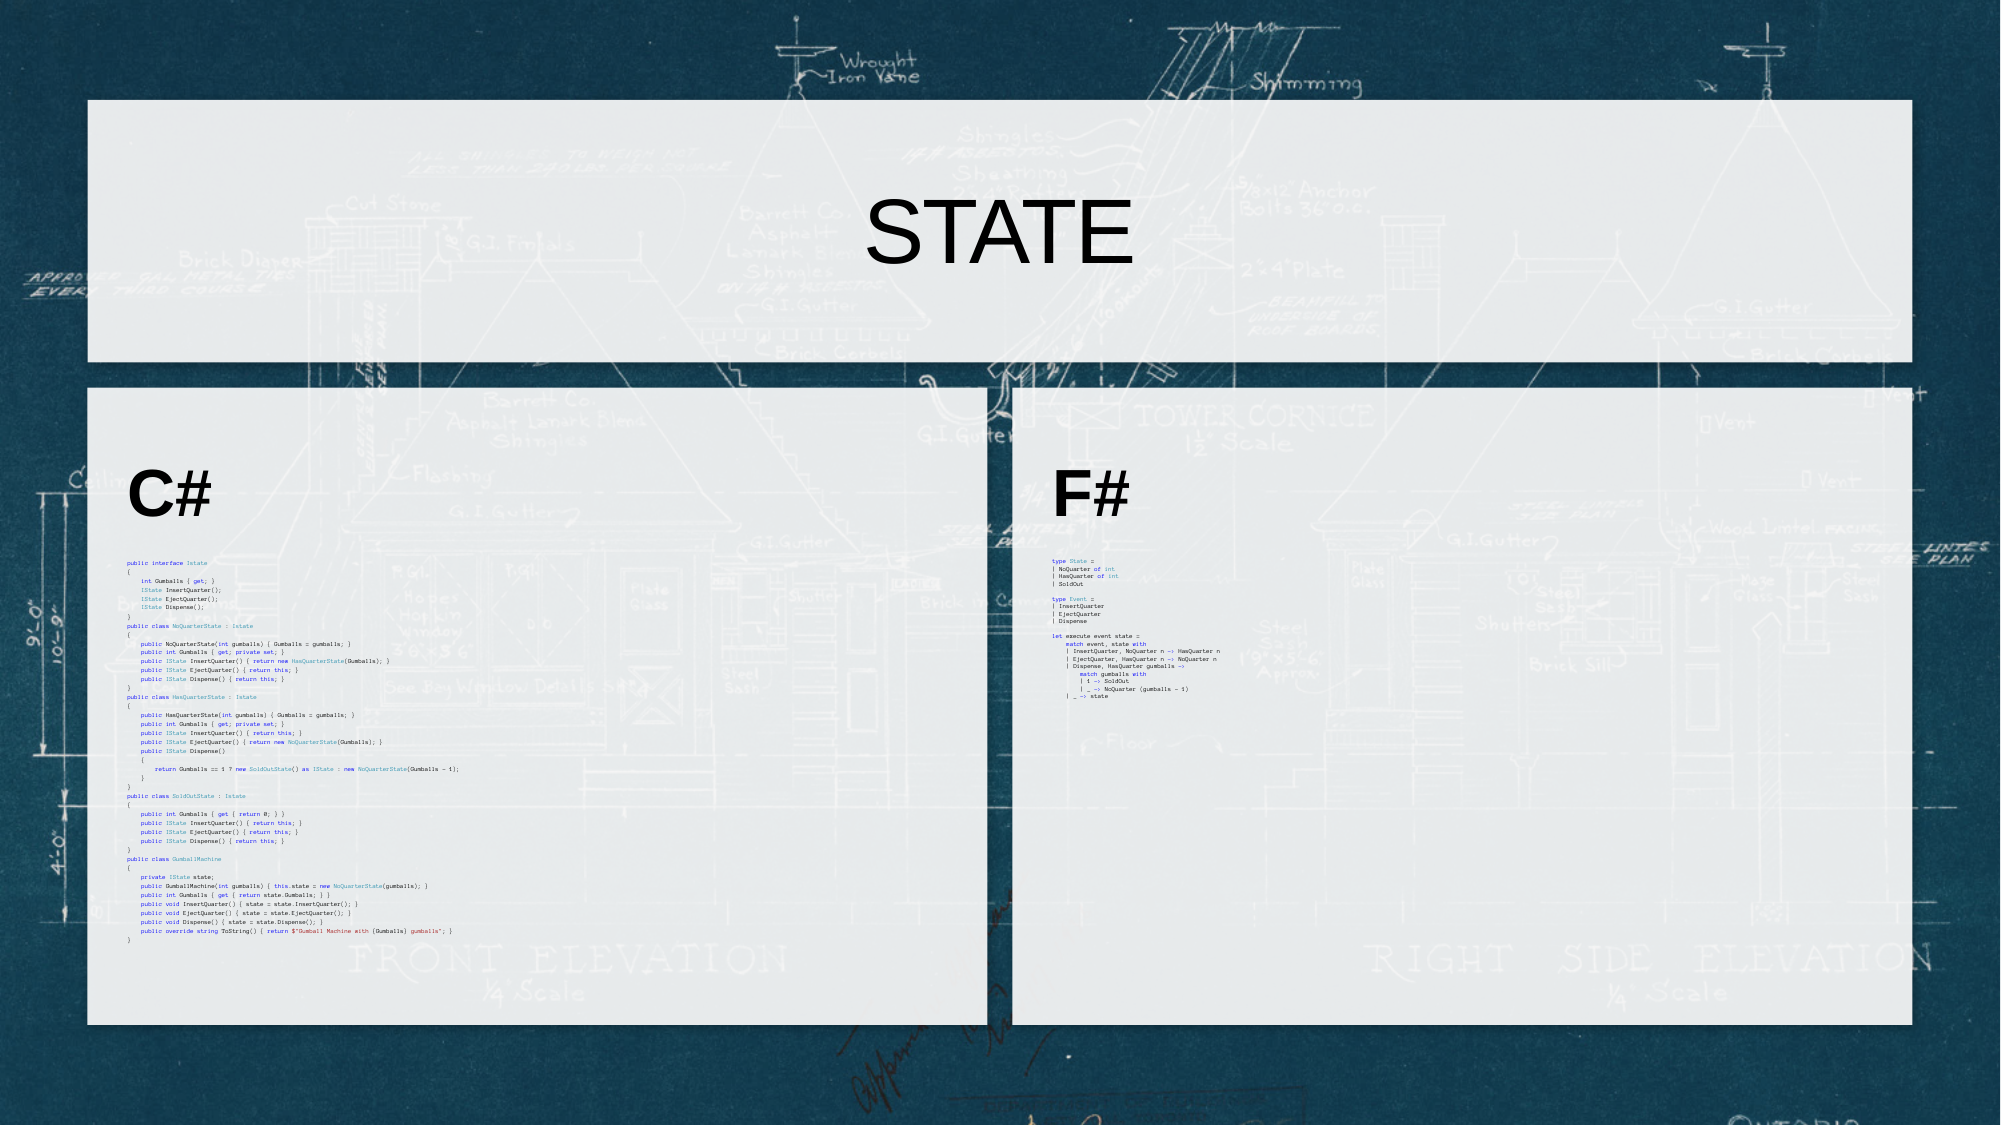

# State
C#
F#
public interface Istate
{
    int Gumballs { get; }
    IState InsertQuarter();
    IState EjectQuarter();
    IState Dispense();
}
public class NoQuarterState : Istate
{
    public NoQuarterState(int gumballs) { Gumballs = gumballs; }
    public int Gumballs { get; private set; }
    public IState InsertQuarter() { return new HasQuarterState(Gumballs); }
    public IState EjectQuarter() { return this; }
    public IState Dispense() { return this; }
}
public class HasQuarterState : Istate
{
    public HasQuarterState(int gumballs) { Gumballs = gumballs; }
    public int Gumballs { get; private set; }
    public IState InsertQuarter() { return this; }
    public IState EjectQuarter() { return new NoQuarterState(Gumballs); }
    public IState Dispense()
    {
        return Gumballs == 1 ? new SoldOutState() as IState : new NoQuarterState(Gumballs - 1);
    }
}
public class SoldOutState : Istate
{
    public int Gumballs { get { return 0; } }
    public IState InsertQuarter() { return this; }
    public IState EjectQuarter() { return this; }
    public IState Dispense() { return this; }
}
public class GumballMachine
{
    private IState state;
    public GumballMachine(int gumballs) { this.state = new NoQuarterState(gumballs); }
    public int Gumballs { get { return state.Gumballs; } }
    public void InsertQuarter() { state = state.InsertQuarter(); }
    public void EjectQuarter() { state = state.EjectQuarter(); }
    public void Dispense() { state = state.Dispense(); }
    public override string ToString() { return $"Gumball Machine with {Gumballs} gumballs"; }
}

type State =
| NoQuarter of int
| HasQuarter of int
| SoldOut

type Event =
| InsertQuarter
| EjectQuarter
| Dispense

let execute event state =
    match event, state with
    | InsertQuarter, NoQuarter n -> HasQuarter n
    | EjectQuarter, HasQuarter n -> NoQuarter n
    | Dispense, HasQuarter gumballs ->
        match gumballs with
        | 1 -> SoldOut
        | _ -> NoQuarter (gumballs - 1)
    | _ -> state